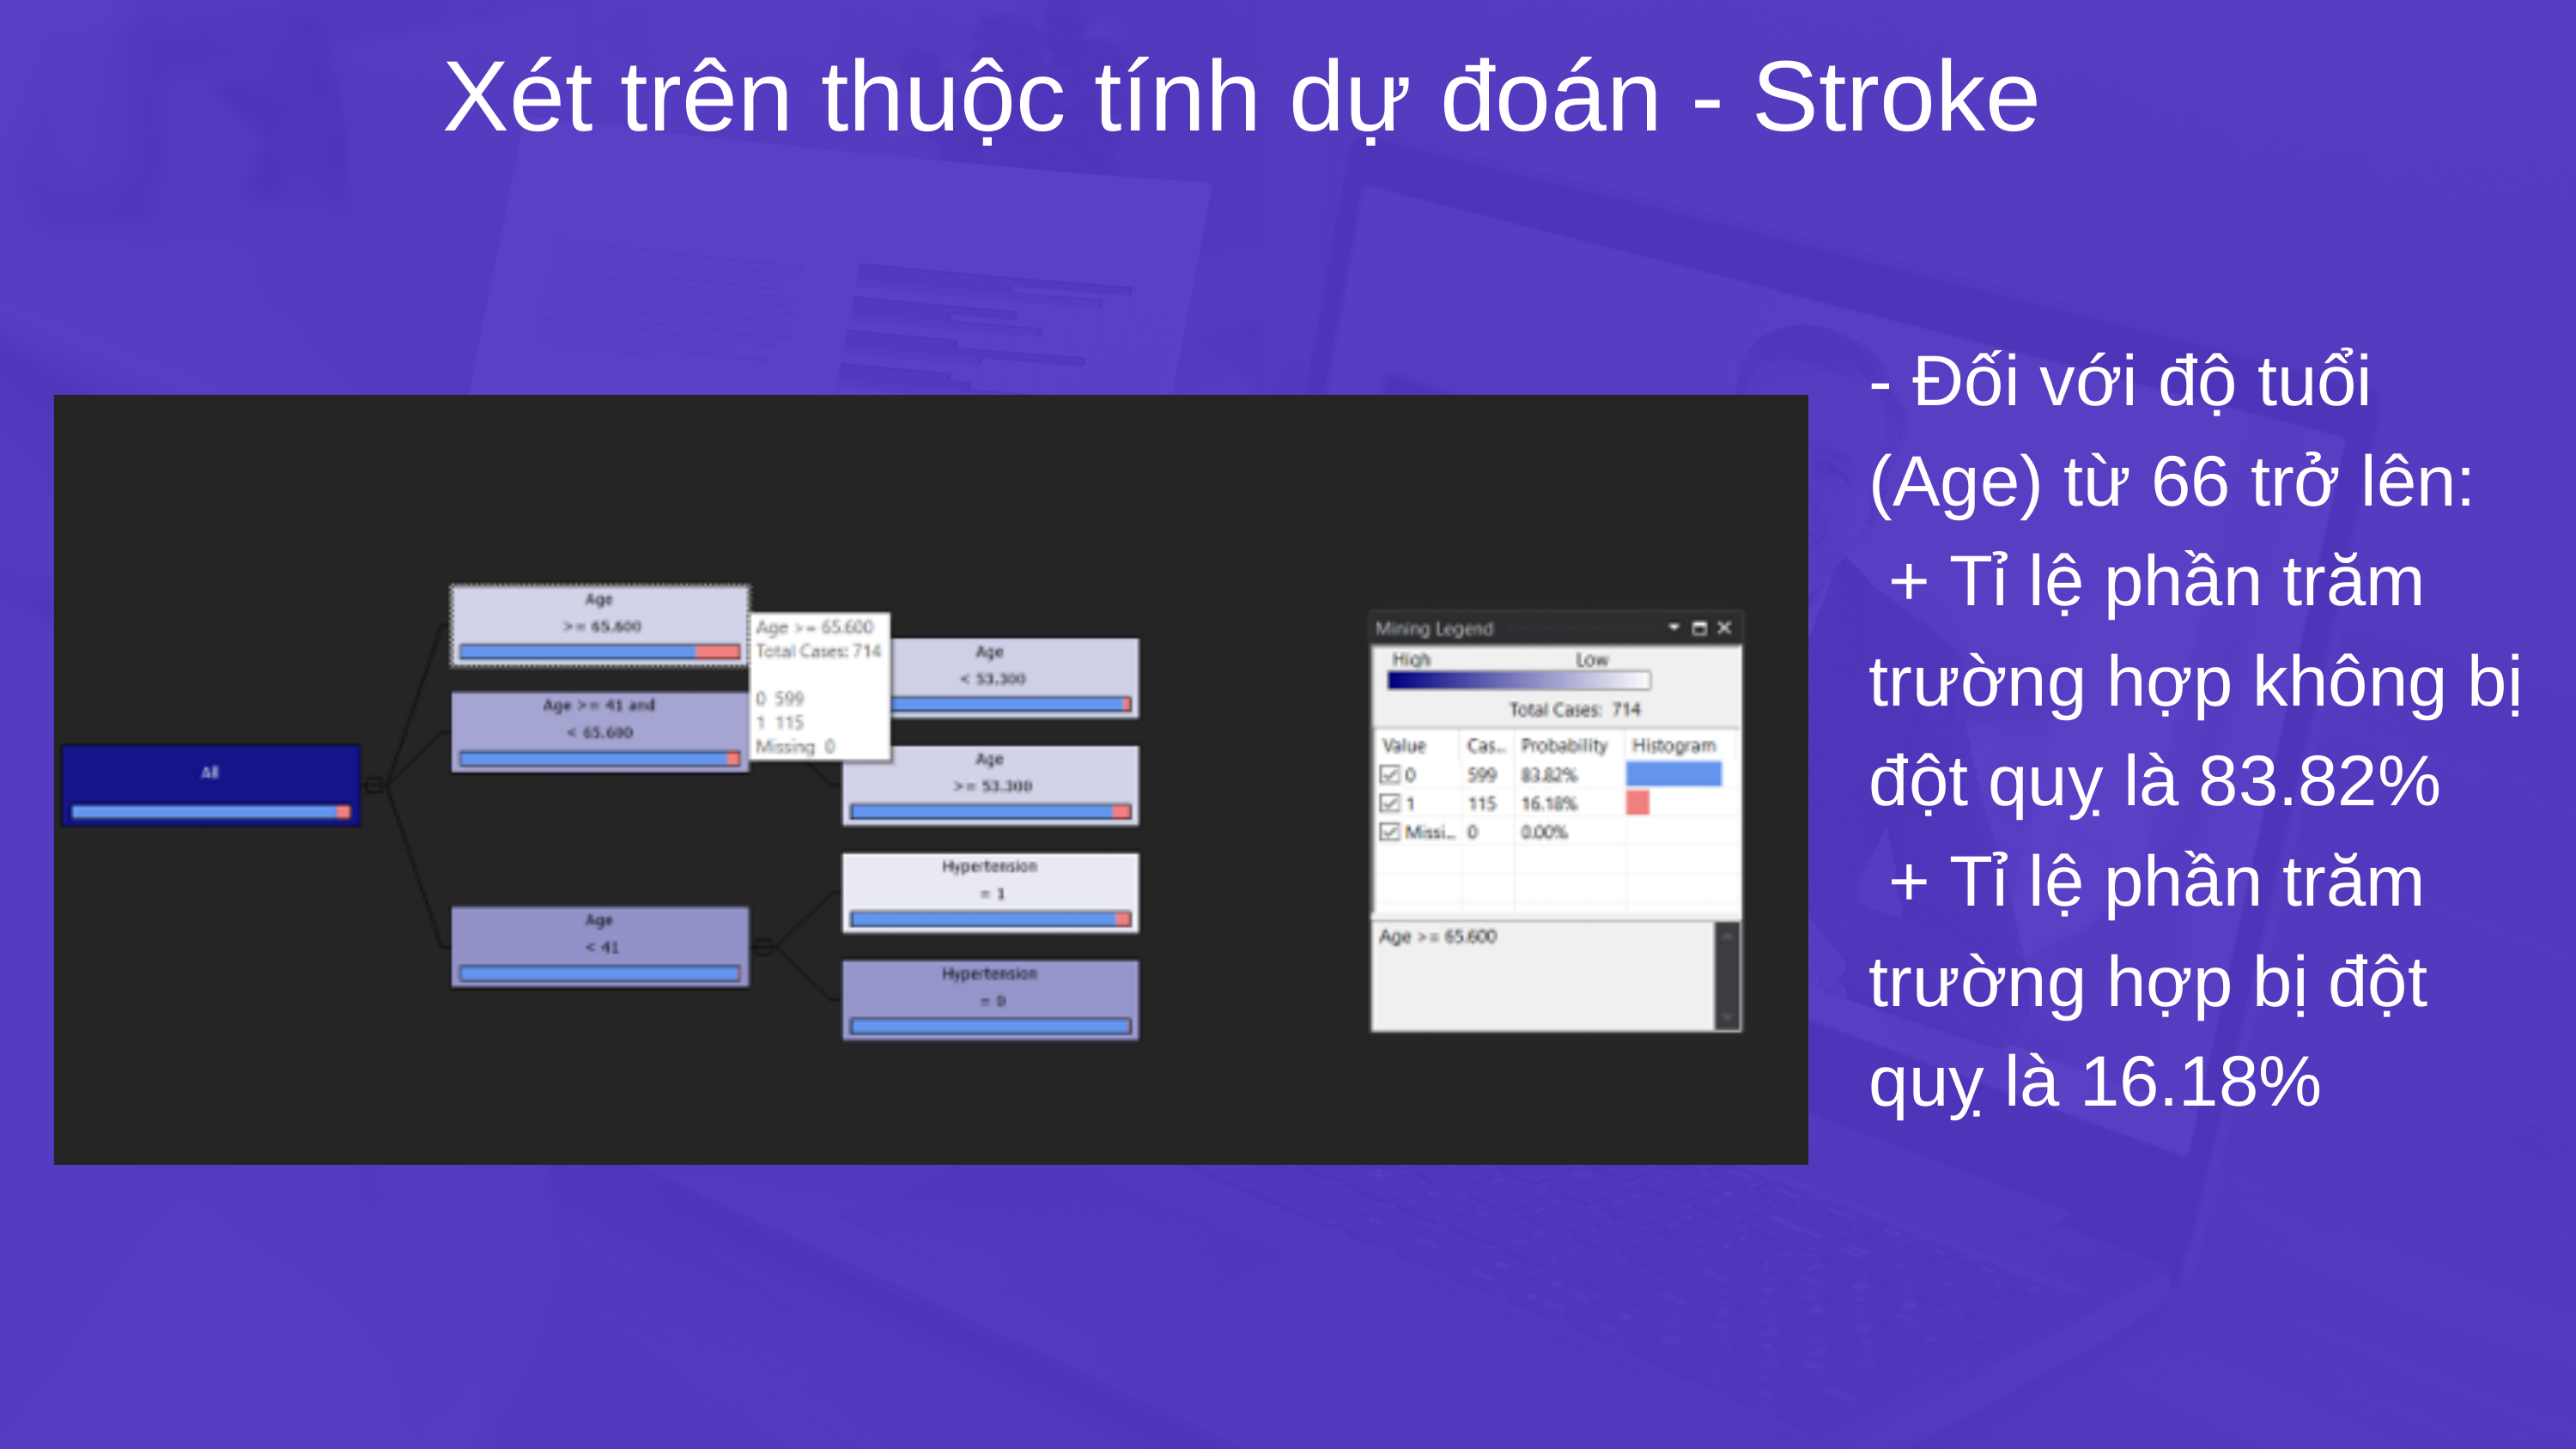

Xét trên thuộc tính dự đoán - Stroke
- Đối với độ tuổi (Age) từ 66 trở lên:
 + Tỉ lệ phần trăm trường hợp không bị đột quỵ là 83.82%
 + Tỉ lệ phần trăm trường hợp bị đột quỵ là 16.18%